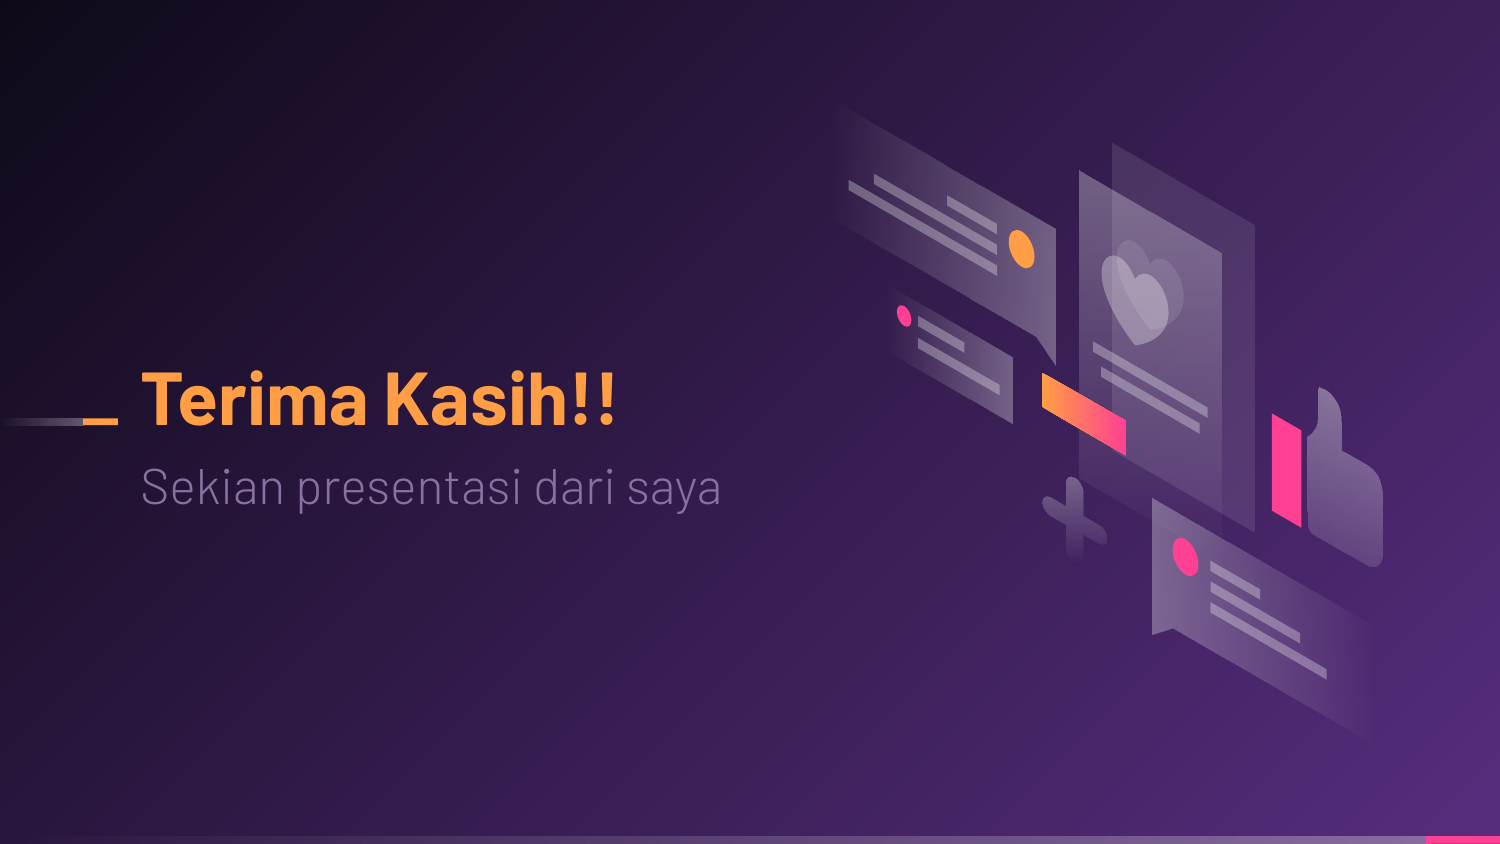

# Terima Kasih!!
Sekian presentasi dari saya